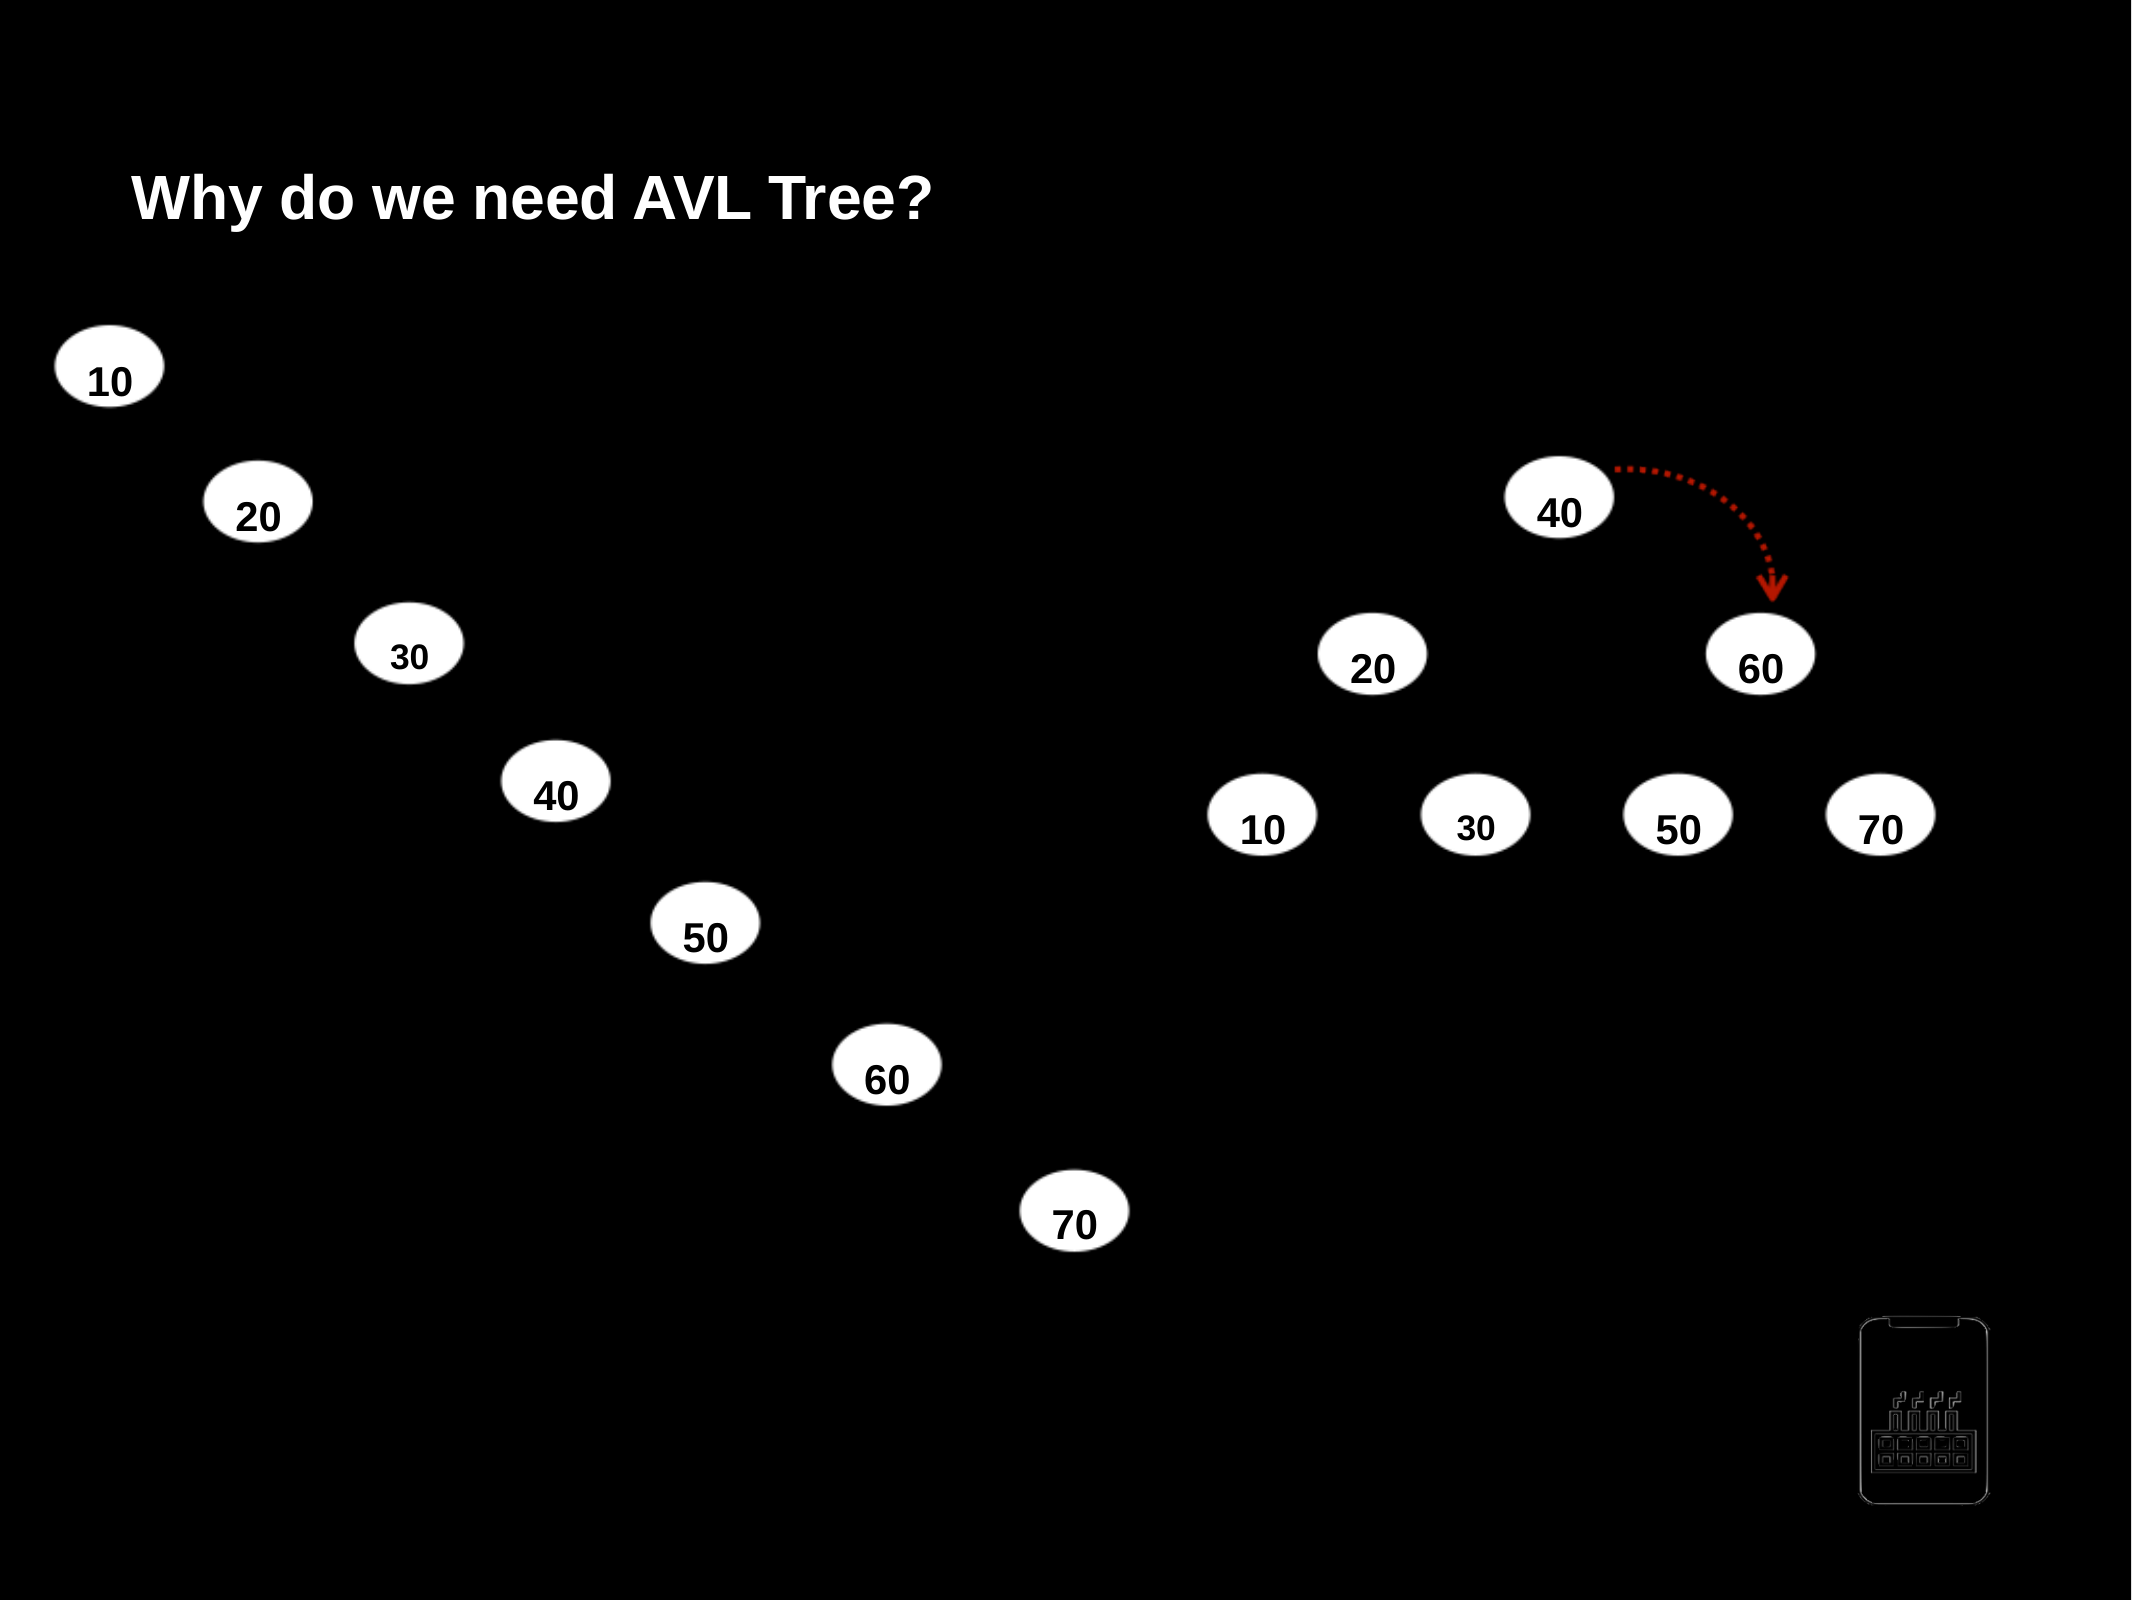

Why do we need AVL Tree?

10
Search for 60

40
20
Time complexity is O(LogN)
30
20
60
40
10
50
70
30
50
60
70

AppMillers
www.appmillers.com